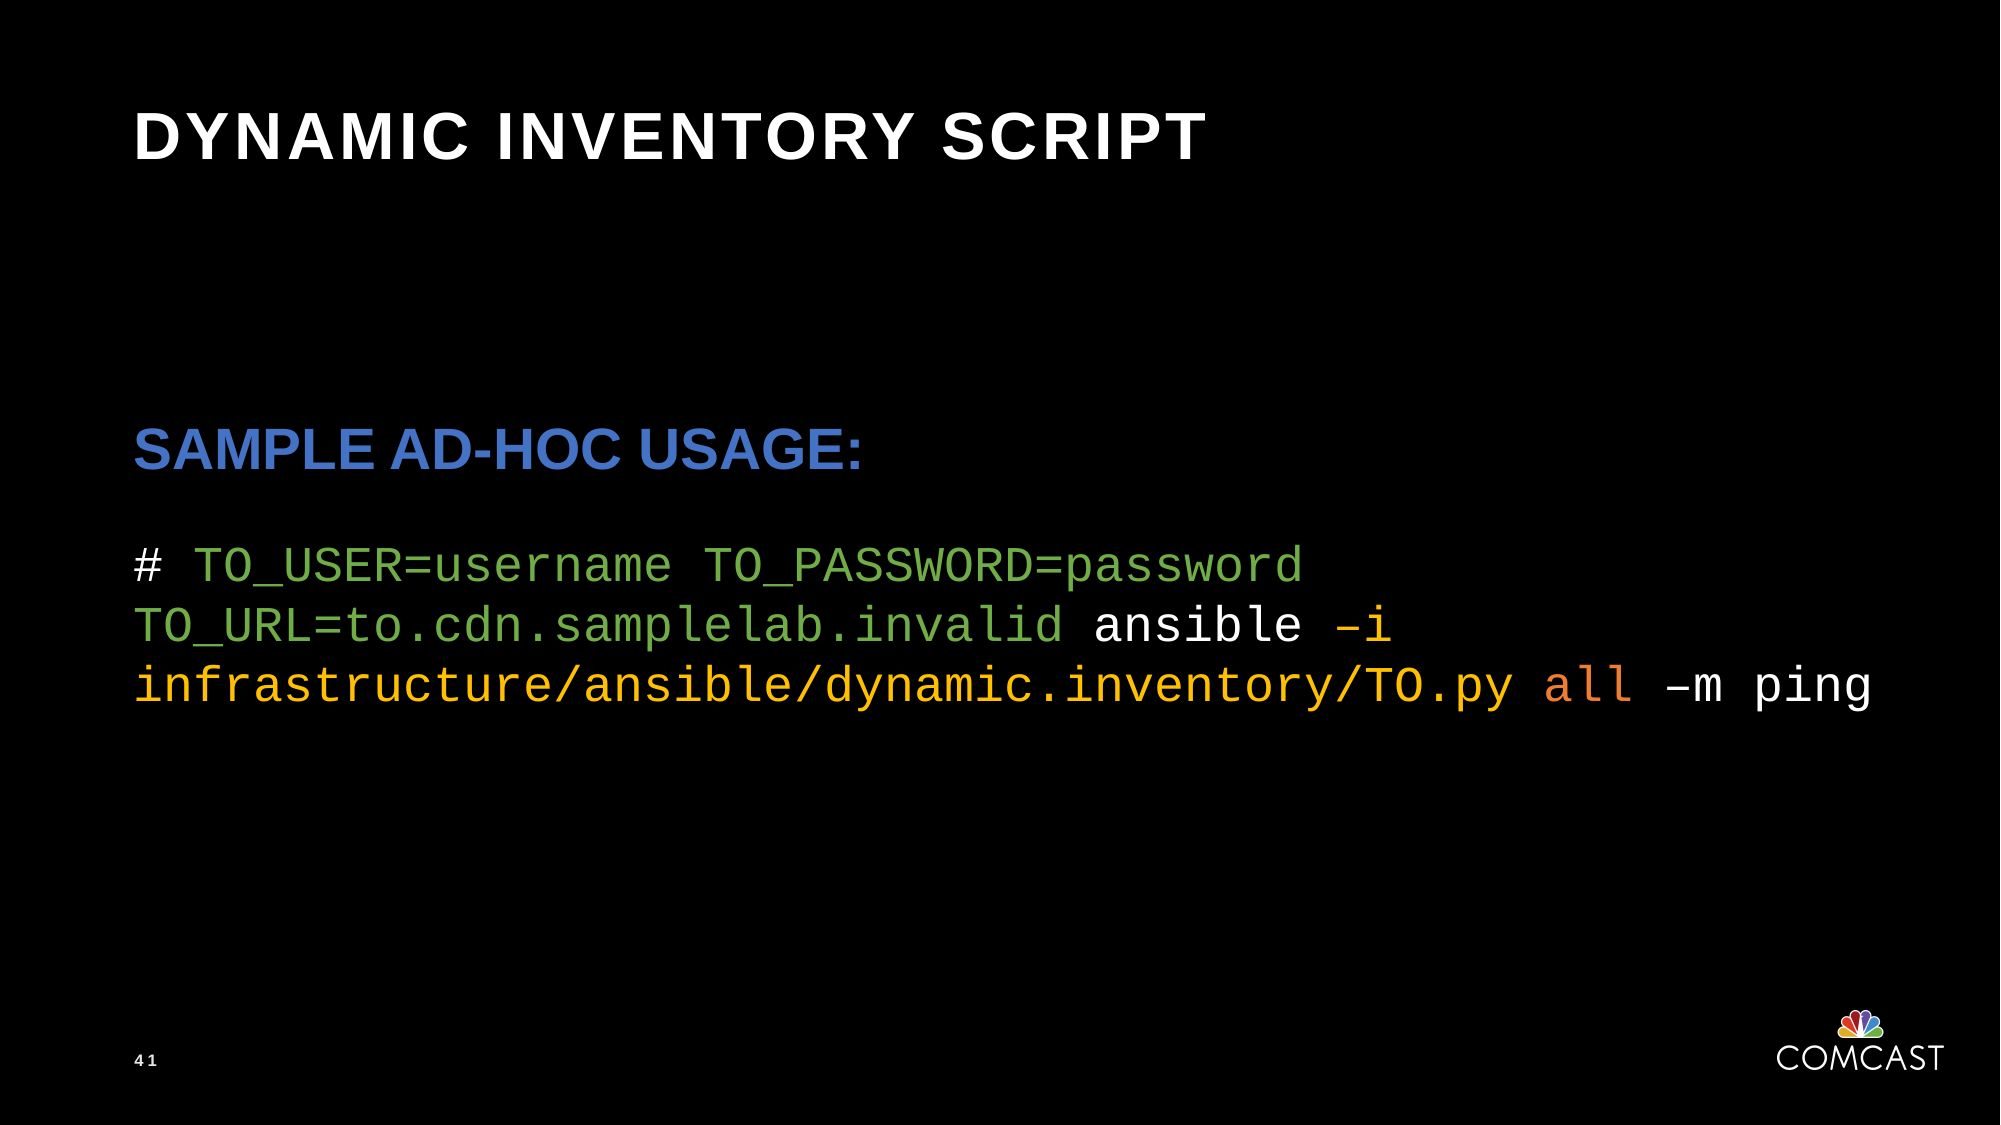

# Dynamic Inventory script
Sample ad-hoc usage:

# TO_USER=username TO_PASSWORD=password TO_URL=to.cdn.samplelab.invalid ansible –i infrastructure/ansible/dynamic.inventory/TO.py all –m ping